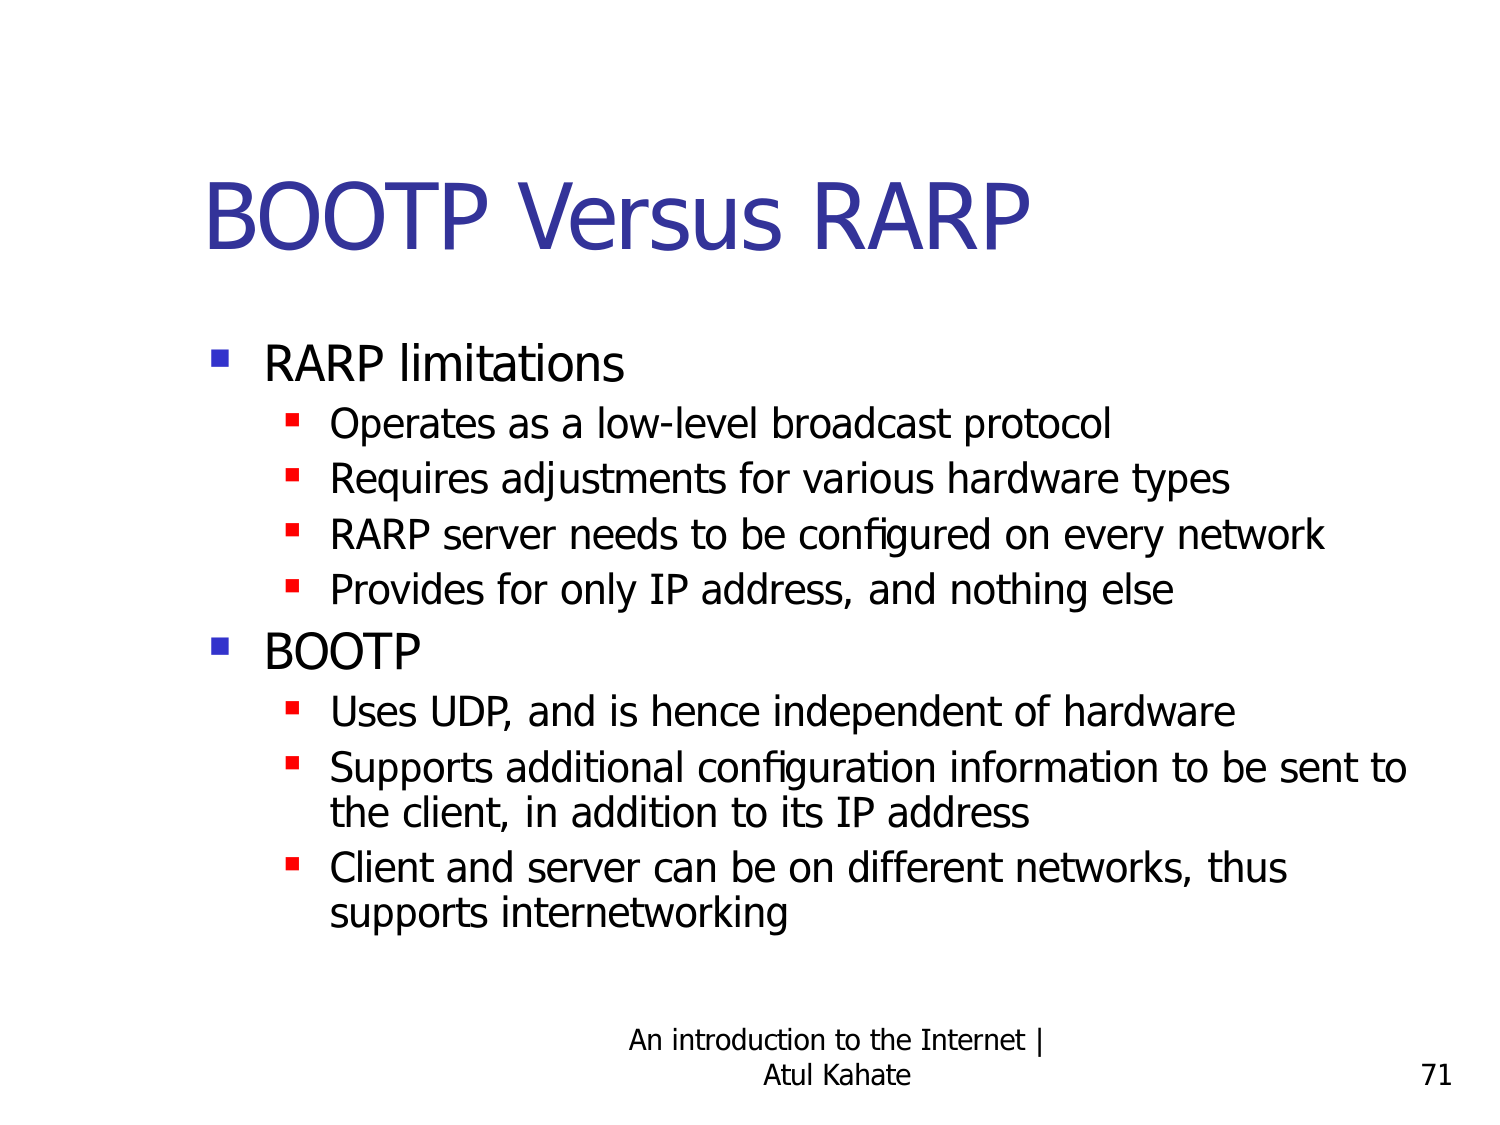

BOOTP Versus RARP
RARP limitations
Operates as a low-level broadcast protocol
Requires adjustments for various hardware types
RARP server needs to be configured on every network
Provides for only IP address, and nothing else
BOOTP
Uses UDP, and is hence independent of hardware
Supports additional configuration information to be sent to the client, in addition to its IP address
Client and server can be on different networks, thus supports internetworking
An introduction to the Internet | Atul Kahate
71